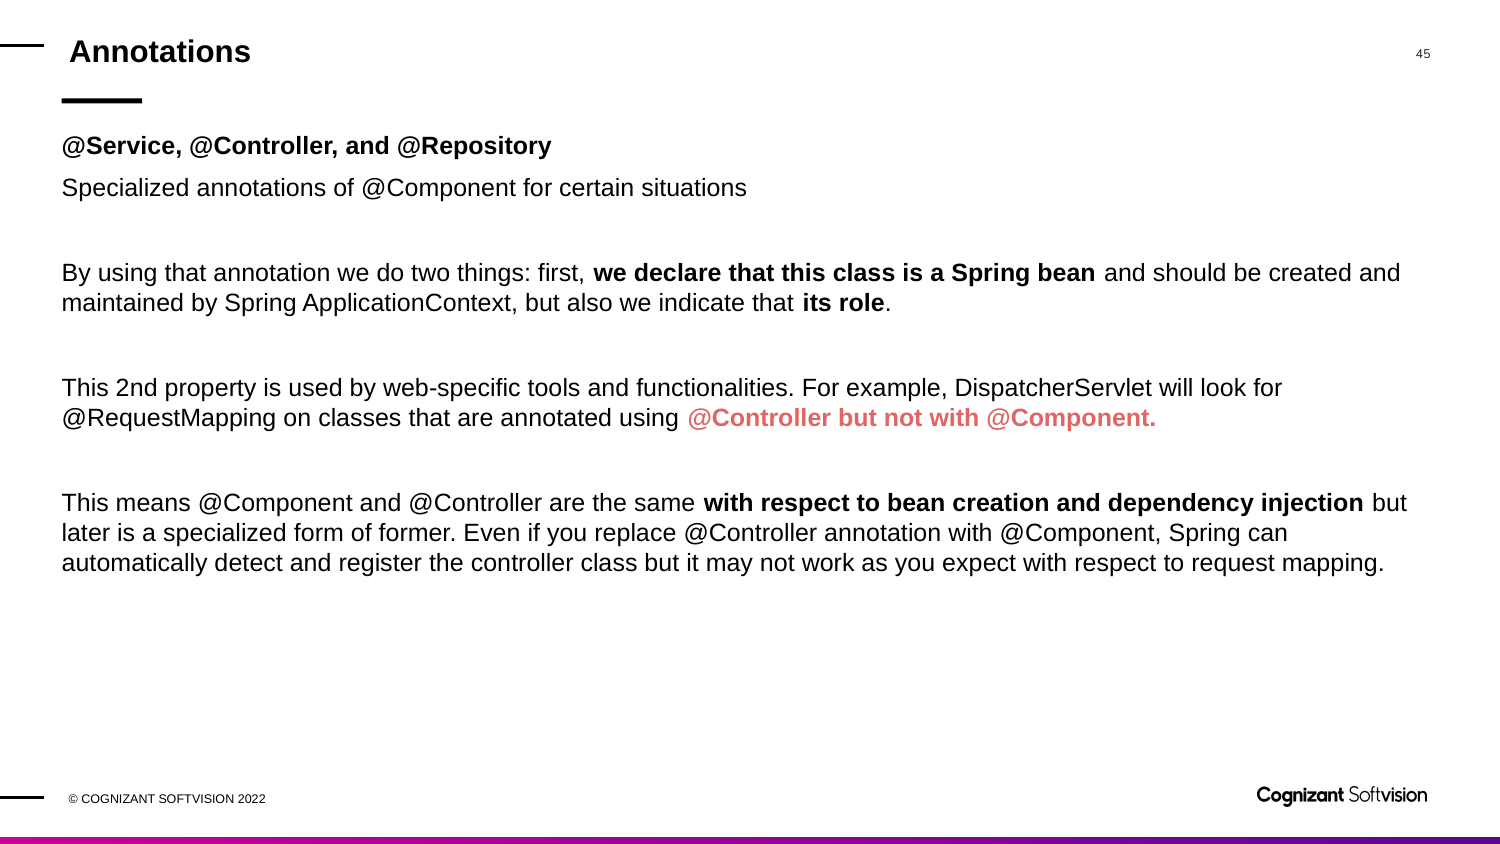

# Annotations

@Service, @Controller, and @Repository
Specialized annotations of @Component for certain situations

By using that annotation we do two things: first, we declare that this class is a Spring bean and should be created and maintained by Spring ApplicationContext, but also we indicate that its role.

This 2nd property is used by web-specific tools and functionalities. For example, DispatcherServlet will look for @RequestMapping on classes that are annotated using @Controller but not with @Component.

This means @Component and @Controller are the same with respect to bean creation and dependency injection but later is a specialized form of former. Even if you replace @Controller annotation with @Component, Spring can automatically detect and register the controller class but it may not work as you expect with respect to request mapping.